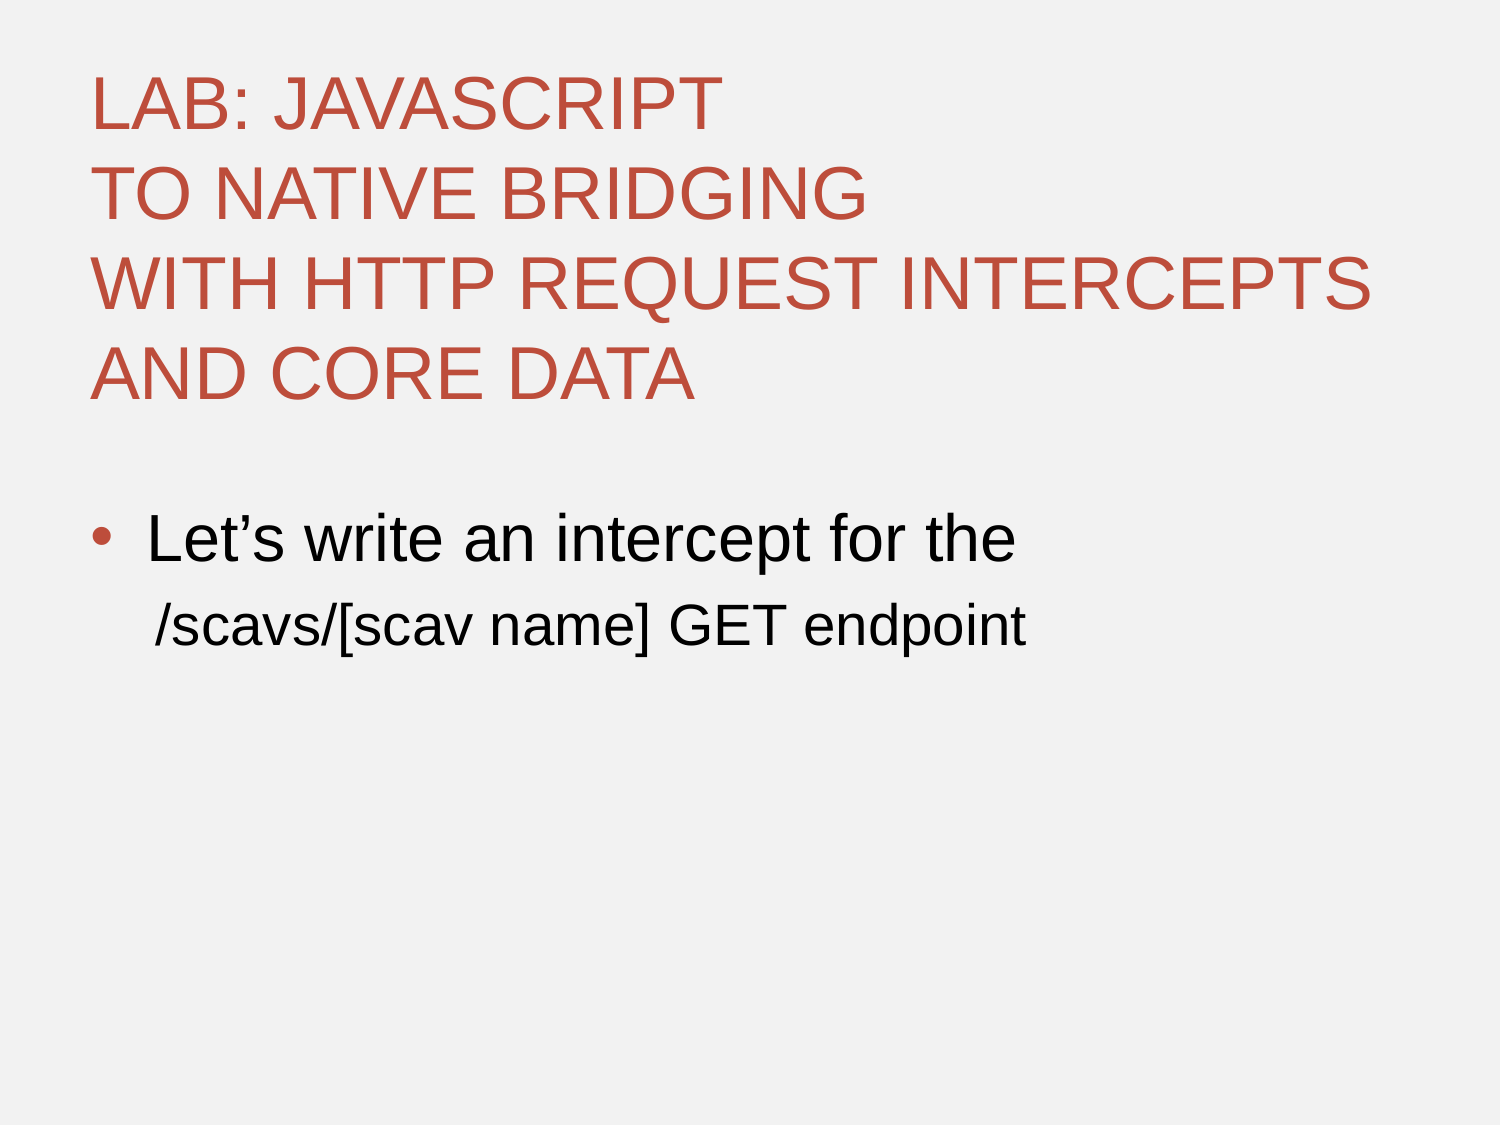

# Lab: Javascript to native bridging with Http request intercepts and core data
Let’s write an intercept for the
/scavs/[scav name] GET endpoint